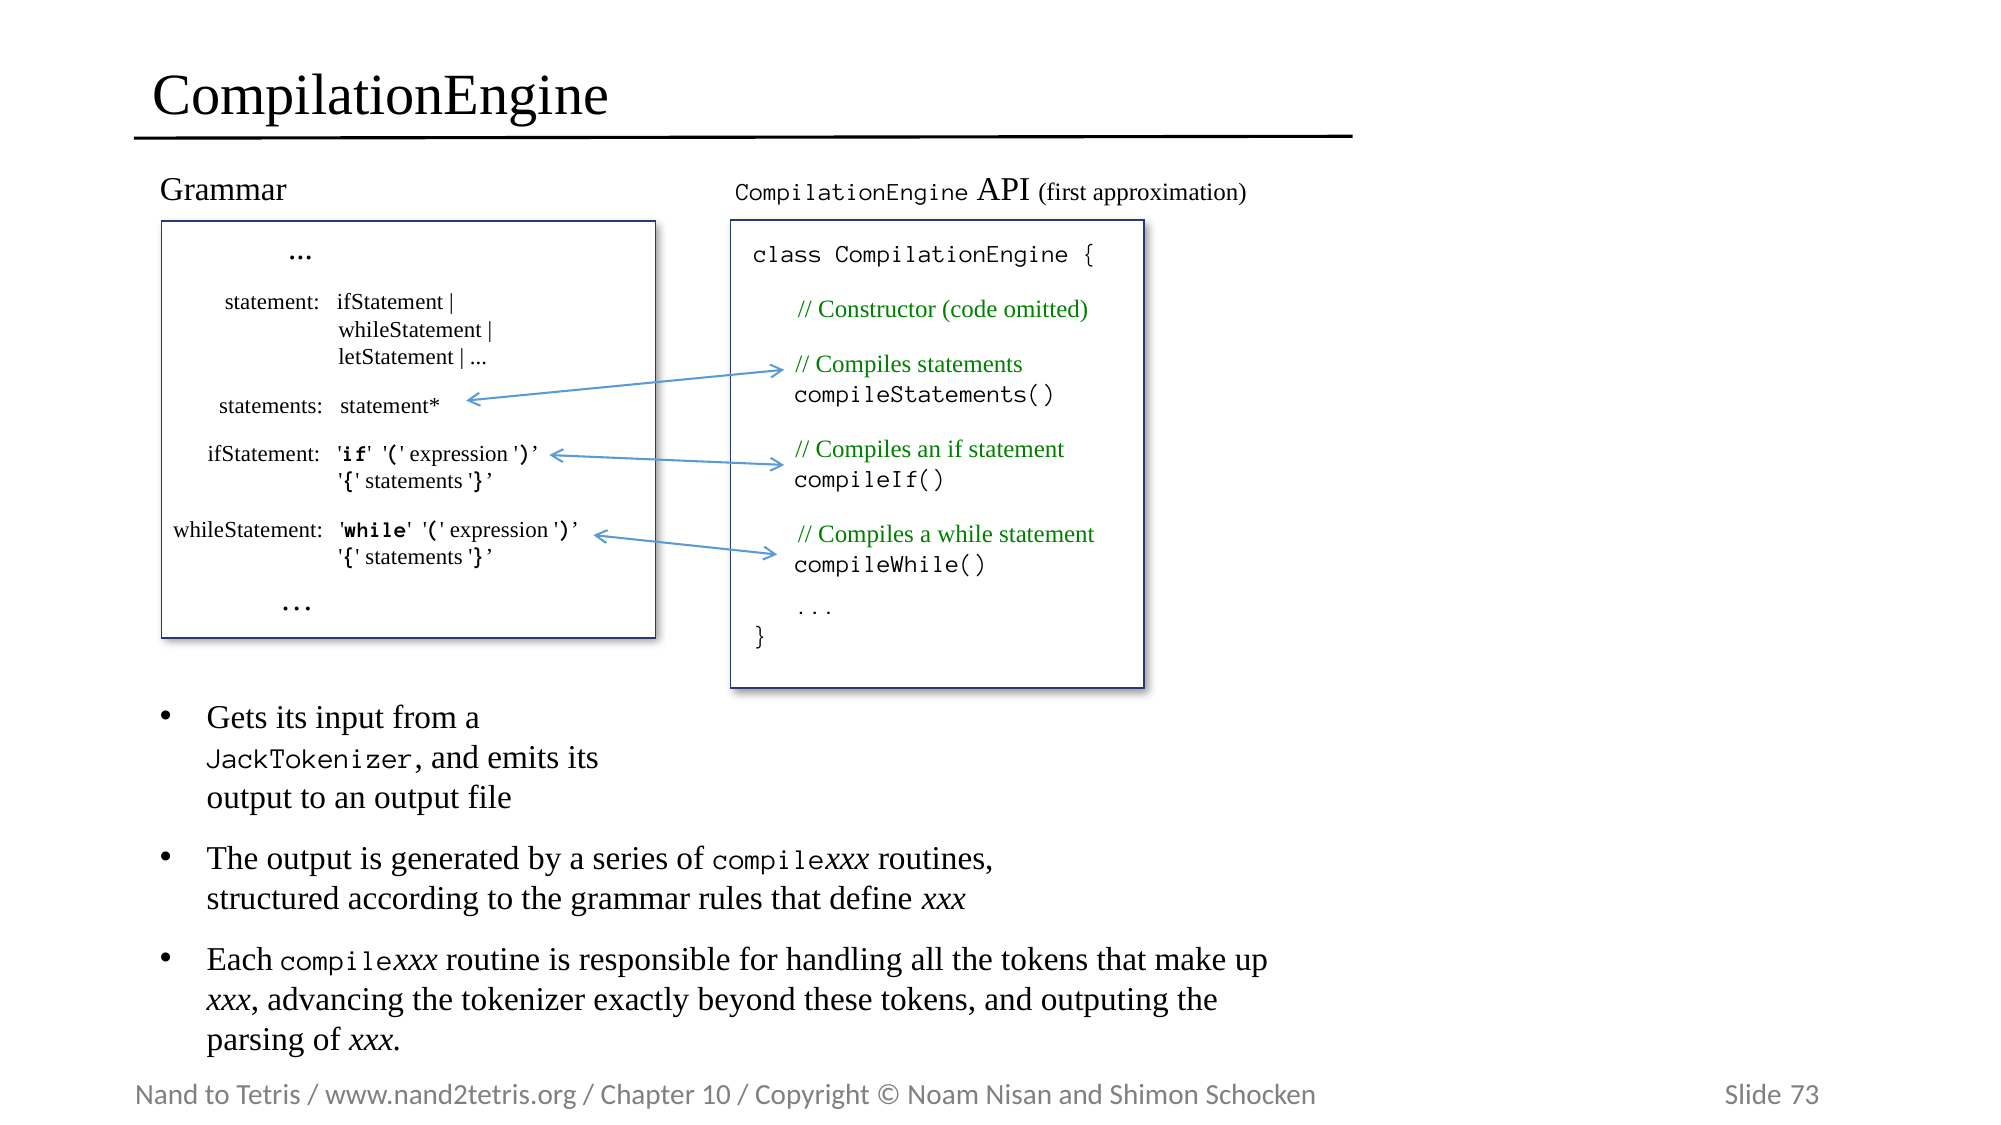

# CompilationEngine

Grammar
                    ...
         statement:   ifStatement |
                   whileStatement |
                   letStatement | ...
        statements:   statement*
      ifStatement:   'if'  '(' expression ')’
                   '{' statements '}’
whileStatement:   'while'  '(' expression ')’
                   '{' statements '}’
             …
CompilationEngine API (first approximation)
class CompilationEngine {
       // Constructor (code omitted)
   // Compiles statements
   compileStatements()
   // Compiles an if statement
   compileIf()
       // Compiles a while statement
   compileWhile()
   ...
}

Gets its input from a
JackTokenizer, and emits its
output to an output file
The output is generated by a series of compilexxx routines,
structured according to the grammar rules that define xxx
Each compilexxx routine is responsible for handling all the tokens that make up xxx, advancing the tokenizer exactly beyond these tokens, and outputing the parsing of xxx.